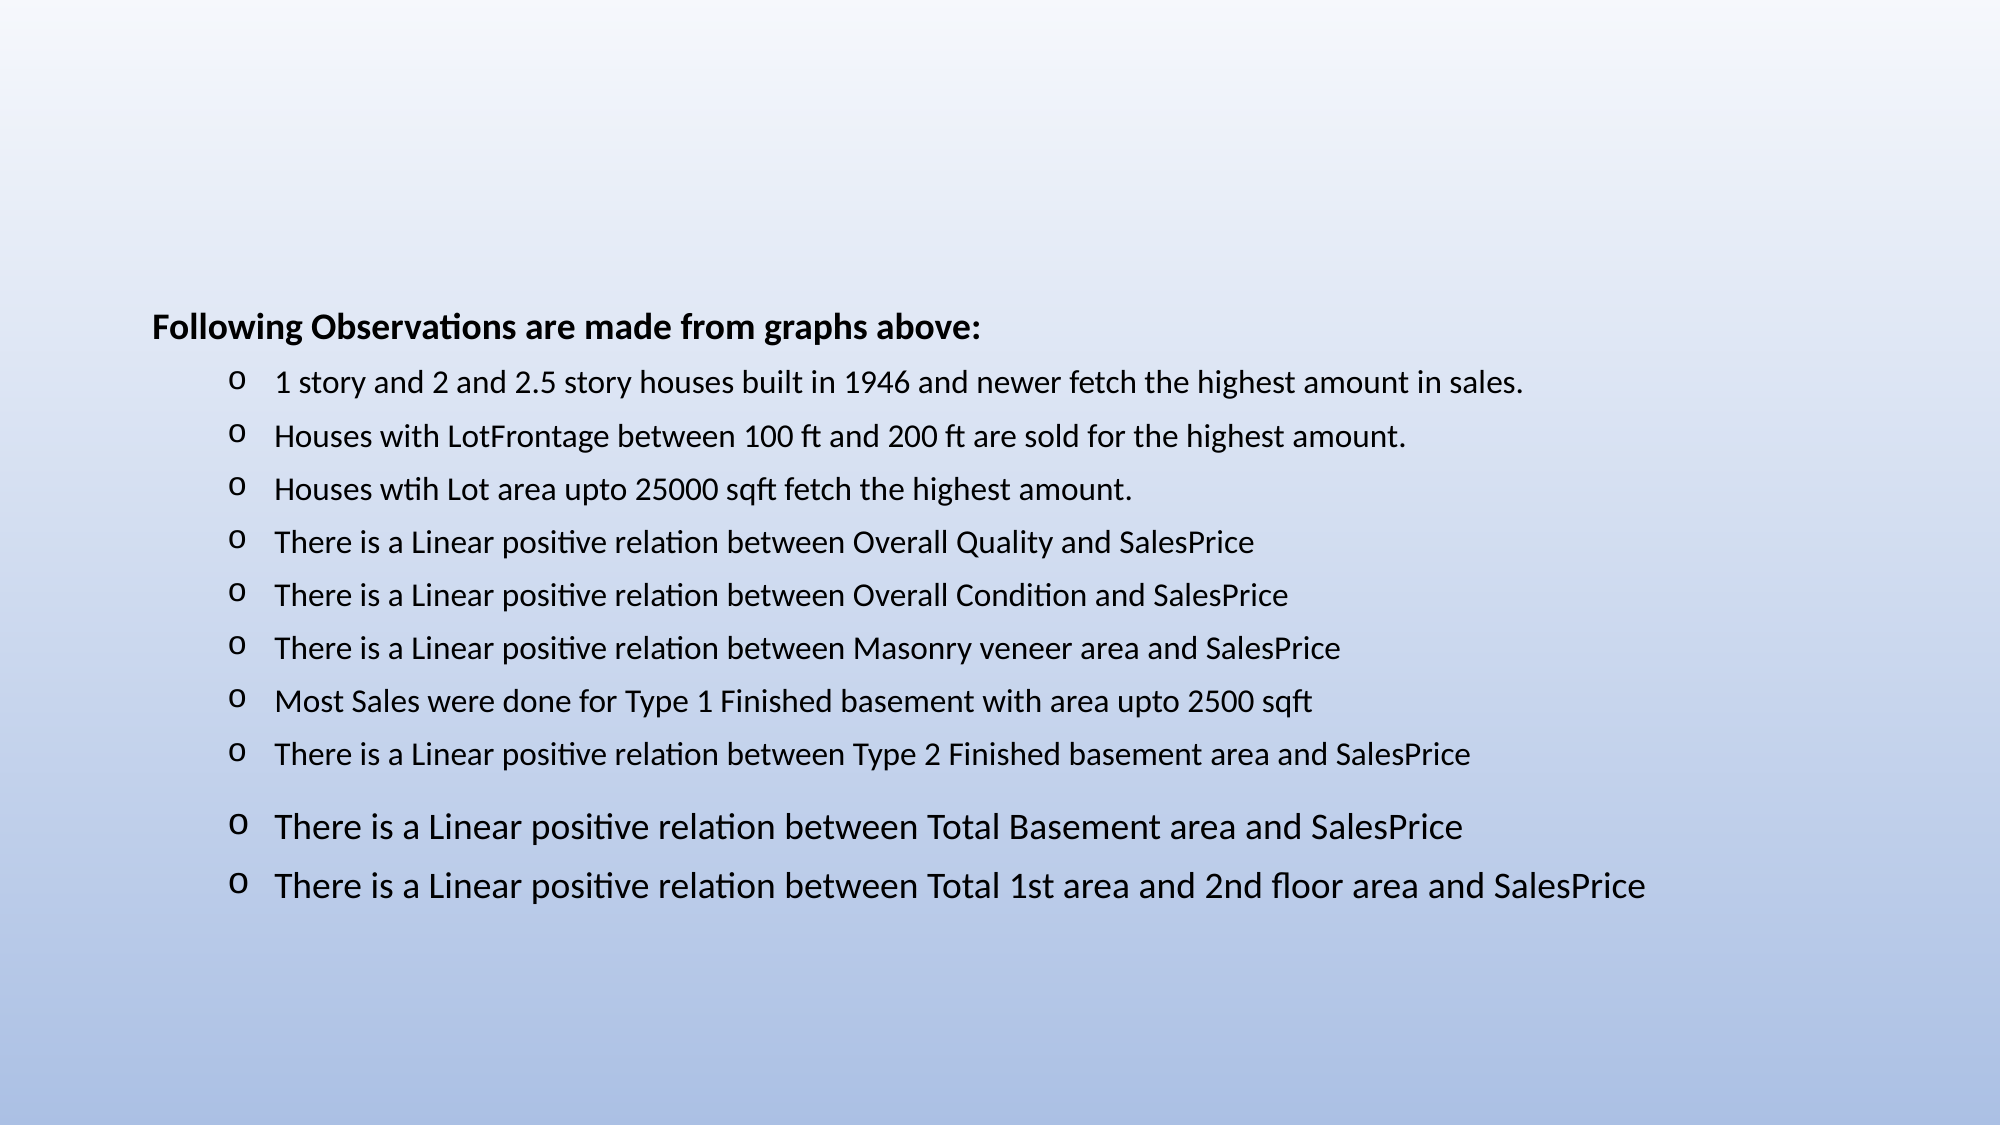

#
Following Observations are made from graphs above:
1 story and 2 and 2.5 story houses built in 1946 and newer fetch the highest amount in sales.
Houses with LotFrontage between 100 ft and 200 ft are sold for the highest amount.
Houses wtih Lot area upto 25000 sqft fetch the highest amount.
There is a Linear positive relation between Overall Quality and SalesPrice
There is a Linear positive relation between Overall Condition and SalesPrice
There is a Linear positive relation between Masonry veneer area and SalesPrice
Most Sales were done for Type 1 Finished basement with area upto 2500 sqft
There is a Linear positive relation between Type 2 Finished basement area and SalesPrice
There is a Linear positive relation between Total Basement area and SalesPrice
There is a Linear positive relation between Total 1st area and 2nd floor area and SalesPrice